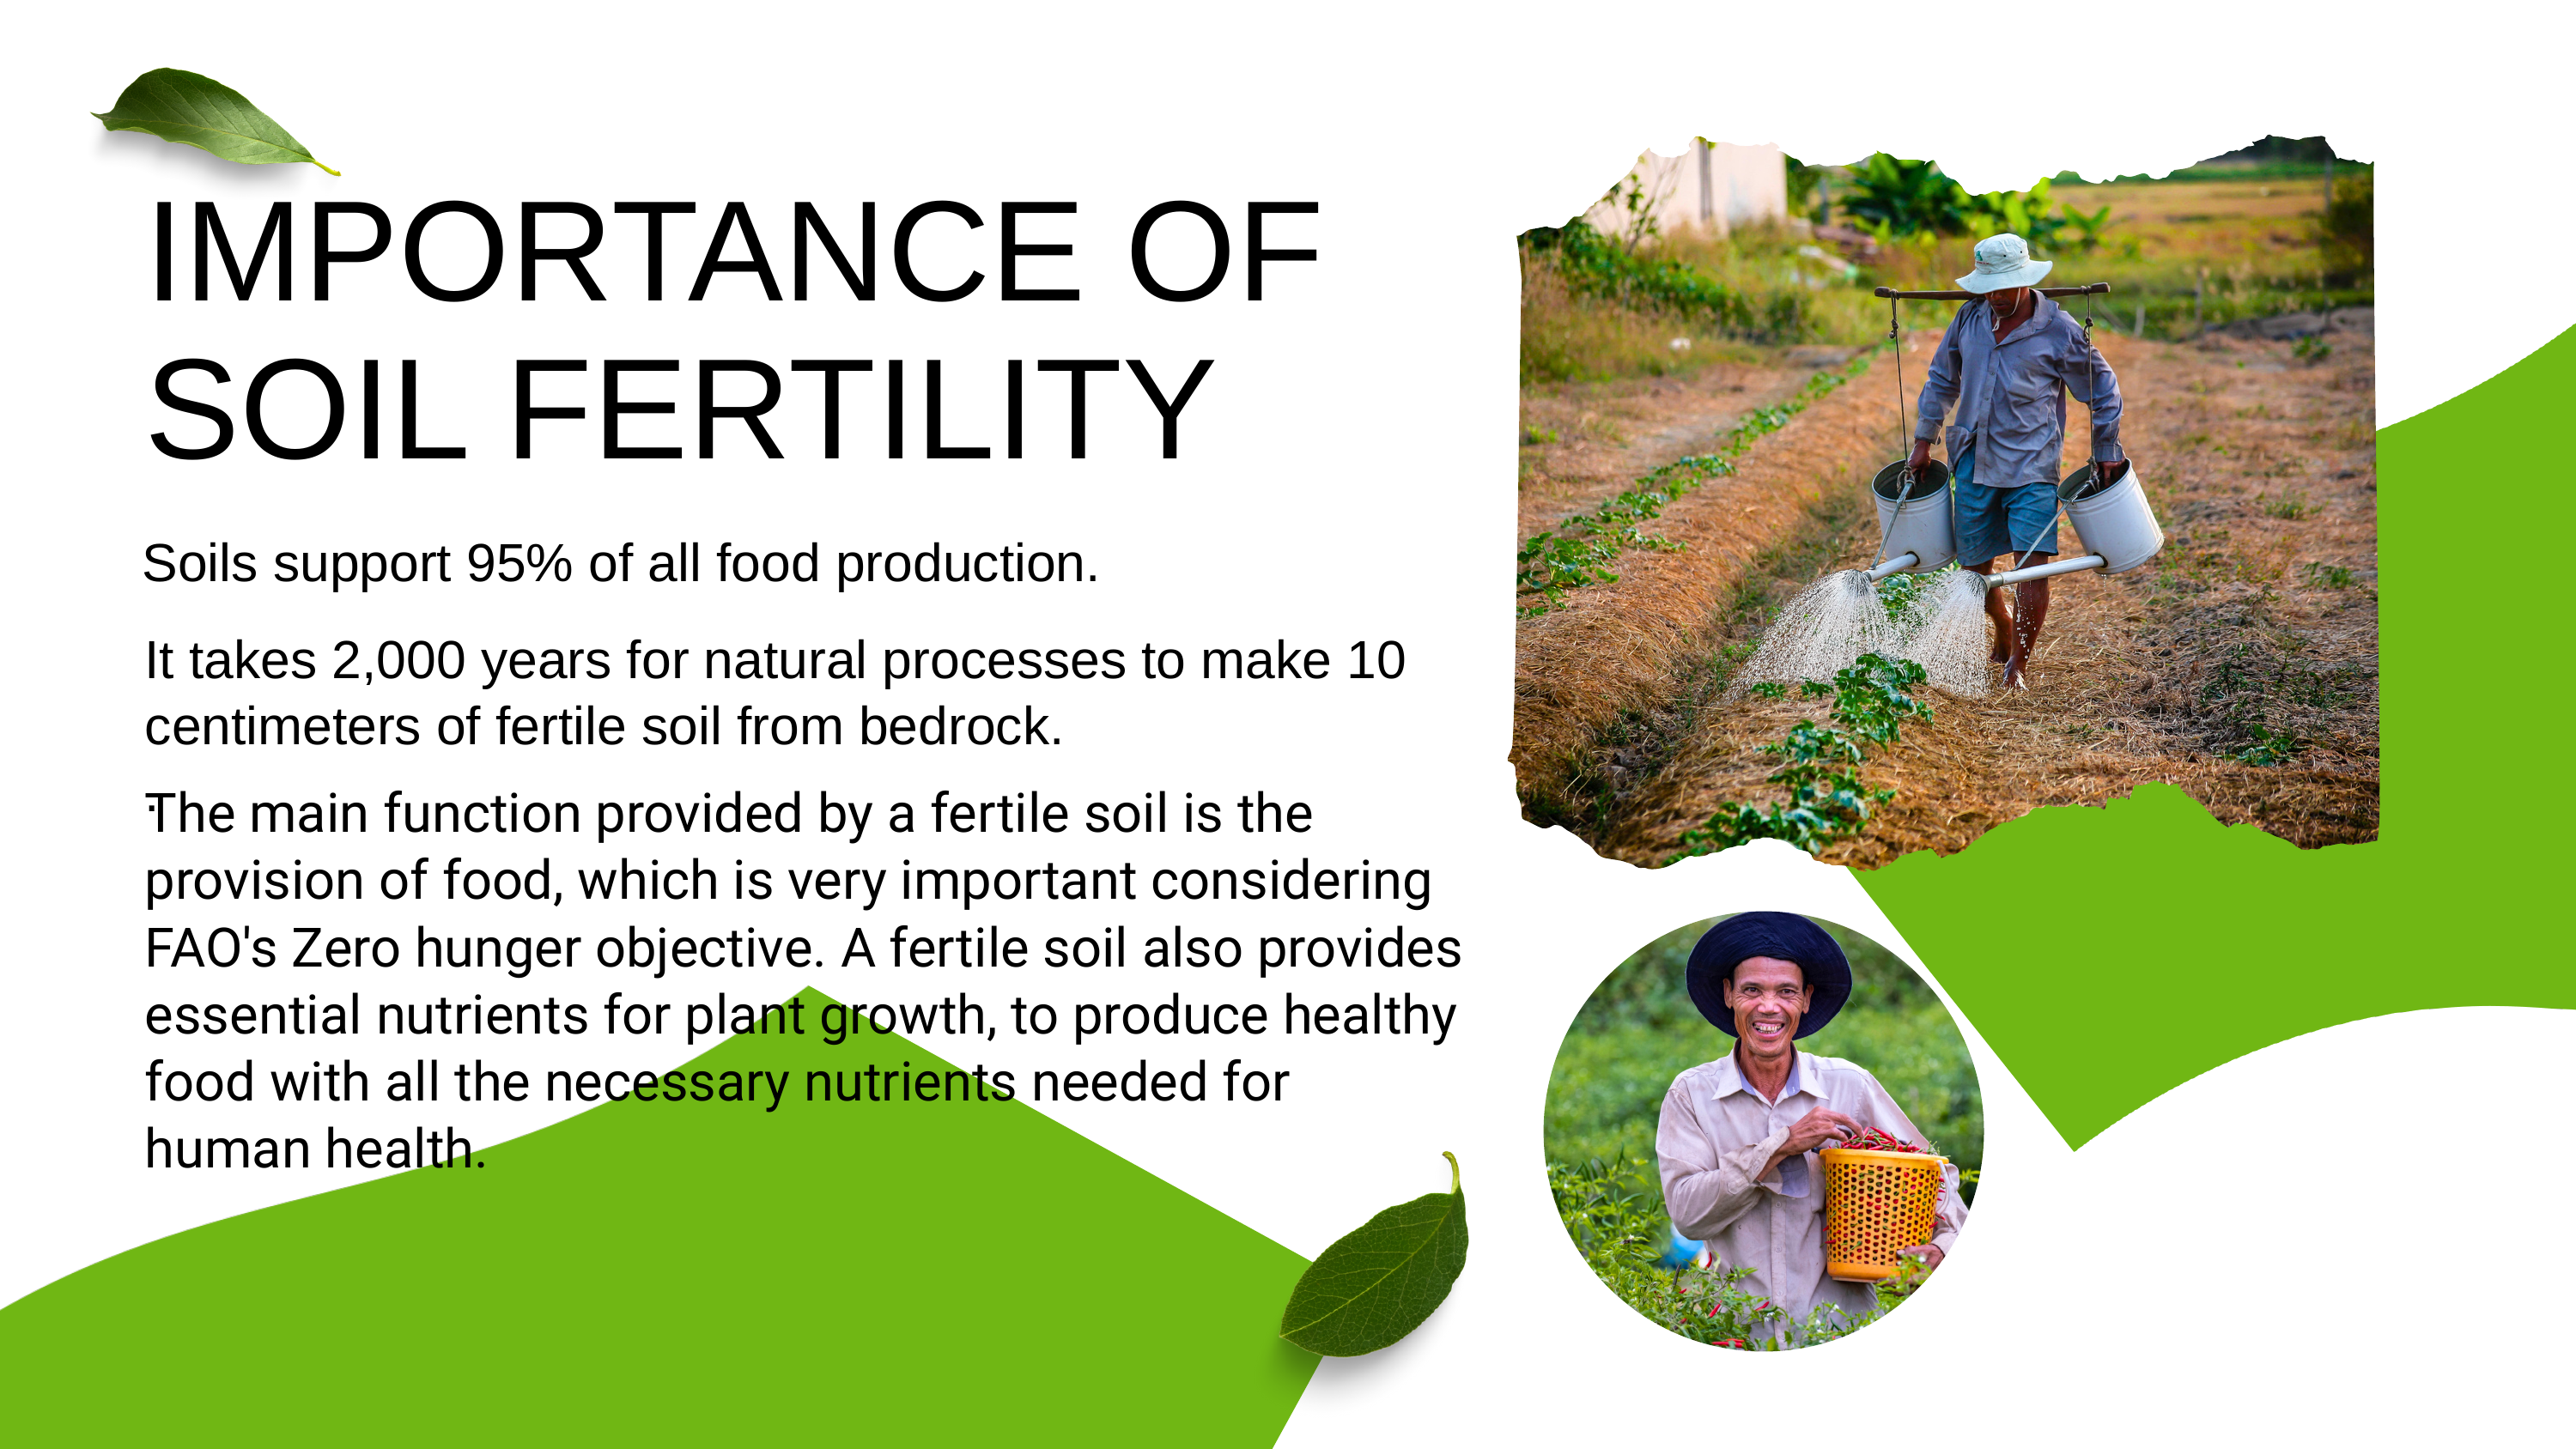

IMPORTANCE OF SOIL FERTILITY

Soils support 95% of all food production.
It takes 2,000 years for natural processes to make 10 centimeters of fertile soil from bedrock.
.
The main function provided by a fertile soil is the provision of food, which is very important considering FAO's Zero hunger objective. A fertile soil also provides essential nutrients for plant growth, to produce healthy food with all the necessary nutrients needed for human health.